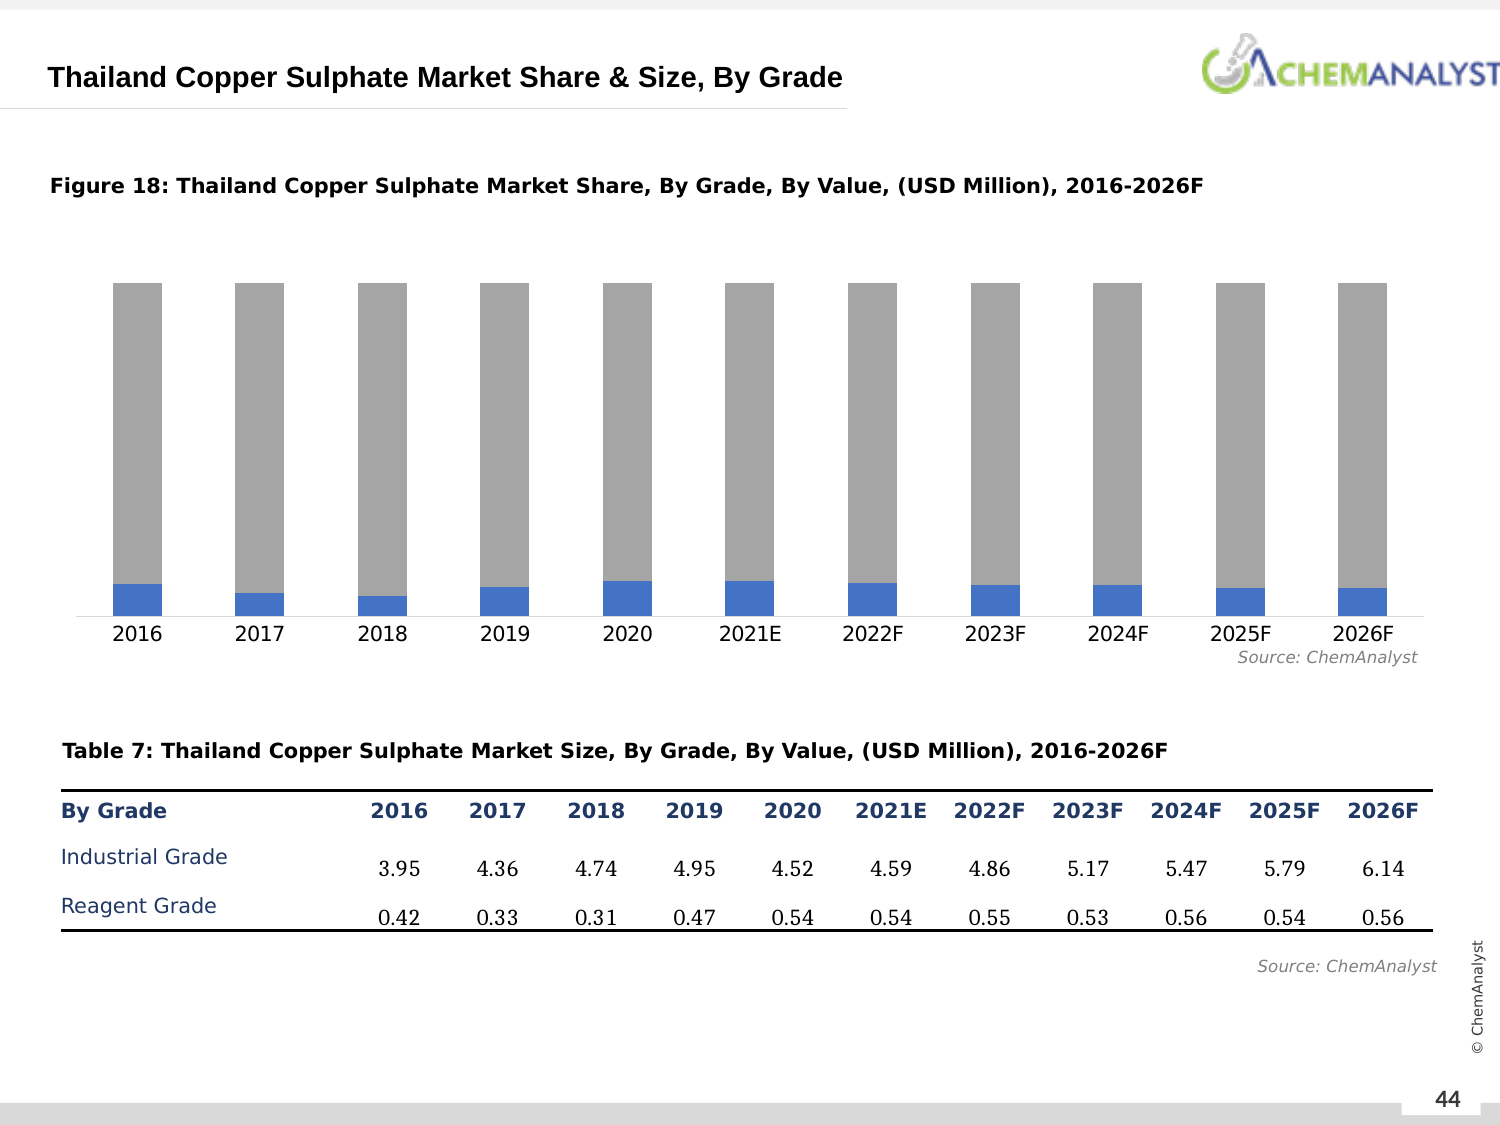

Thailand Copper Sulphate Market Share & Size, By Grade
Figure 18: Thailand Copper Sulphate Market Share, By Grade, By Value, (USD Million), 2016-2026F

### Chart

| Category | Reagent Grade | Industrial Grade |
|---|---|---|
| 2016 | 0.09602354145699987 | 0.9039764585430001 |
| 2017 | 0.07107302177570007 | 0.9289269782242999 |
| 2018 | 0.061806119150000005 | 0.93819388085 |
| 2019 | 0.08757551258699992 | 0.9124244874130001 |
| 2020 | 0.10756354800000001 | 0.892436452 |
| 2021E | 0.10472510287999992 | 0.8952748971200001 |
| 2022F | 0.1011127289646 | 0.8988872710354 |
| 2023F | 0.09309661867500008 | 0.9069033813249999 |
| 2024F | 0.09286713418499981 | 0.9071328658150002 |
| 2025F | 0.08490513581256998 | 0.91509486418743 |
| 2026F | 0.08384643385664992 | 0.9161535661433501 |
Source: ChemAnalyst
Table 7: Thailand Copper Sulphate Market Size, By Grade, By Value, (USD Million), 2016-2026F
| By Grade | 2016 | 2017 | 2018 | 2019 | 2020 | 2021E | 2022F | 2023F | 2024F | 2025F | 2026F |
| --- | --- | --- | --- | --- | --- | --- | --- | --- | --- | --- | --- |
| Industrial Grade | 3.95 | 4.36 | 4.74 | 4.95 | 4.52 | 4.59 | 4.86 | 5.17 | 5.47 | 5.79 | 6.14 |
| Reagent Grade | 0.42 | 0.33 | 0.31 | 0.47 | 0.54 | 0.54 | 0.55 | 0.53 | 0.56 | 0.54 | 0.56 |
Source: ChemAnalyst